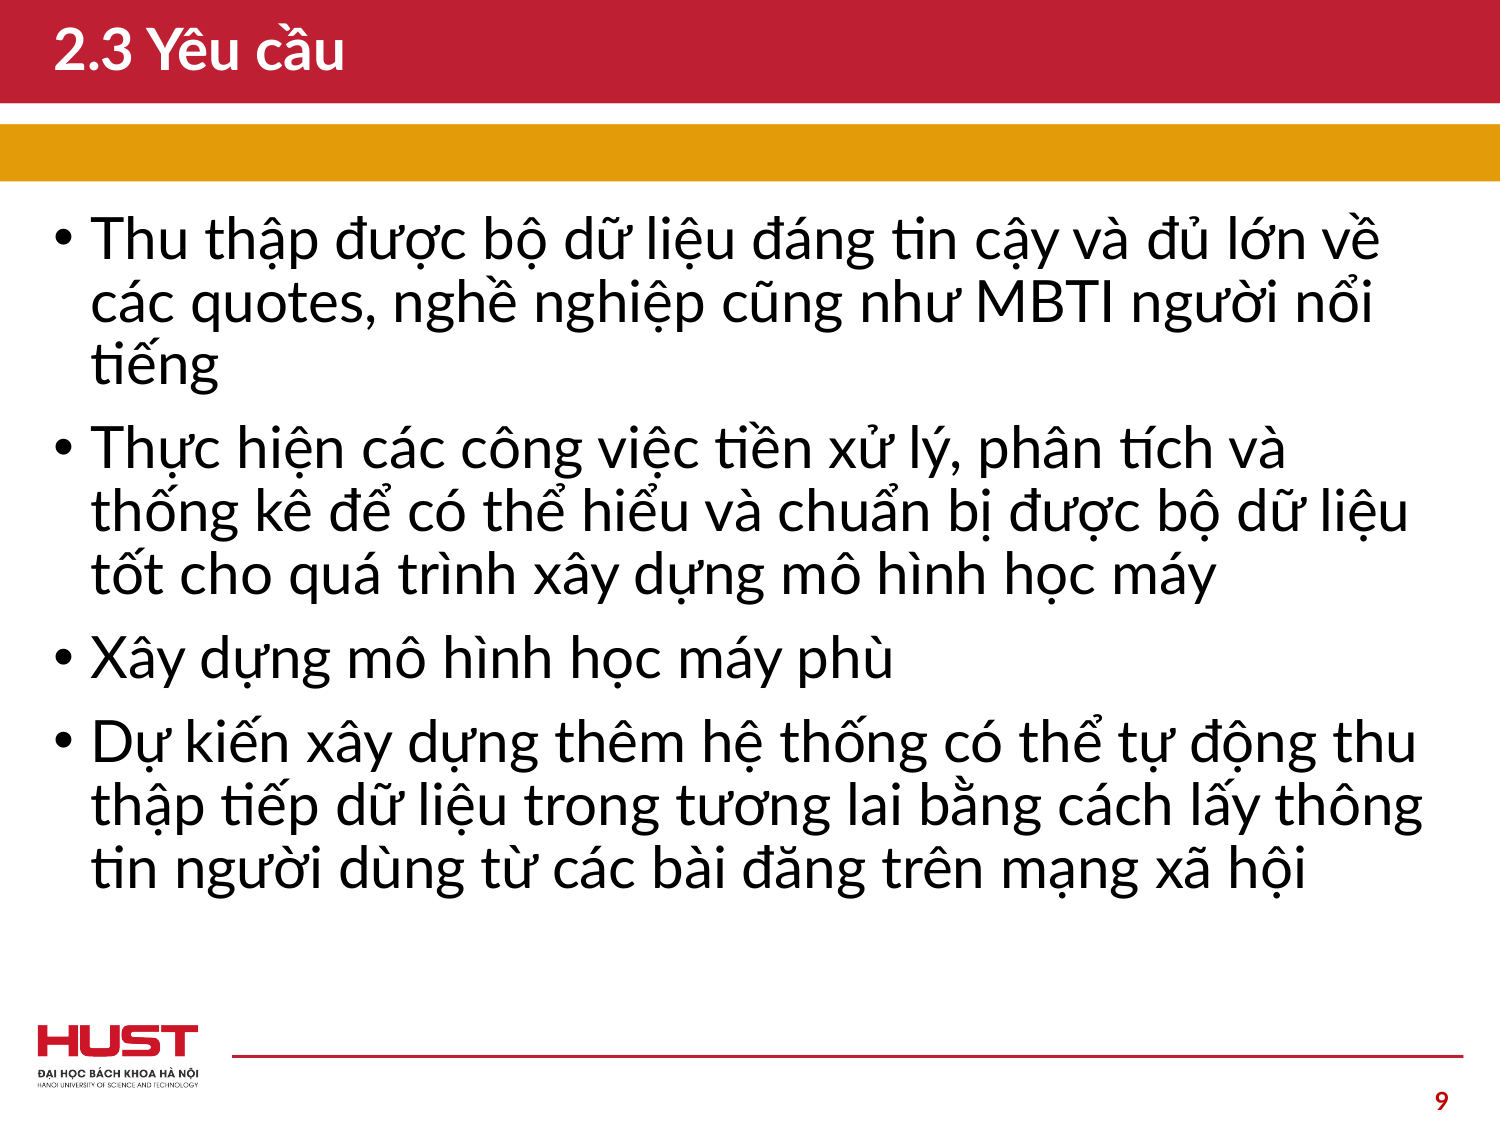

# 2.3 Yêu cầu
Thu thập được bộ dữ liệu đáng tin cậy và đủ lớn về các quotes, nghề nghiệp cũng như MBTI người nổi tiếng
Thực hiện các công việc tiền xử lý, phân tích và thống kê để có thể hiểu và chuẩn bị được bộ dữ liệu tốt cho quá trình xây dựng mô hình học máy
Xây dựng mô hình học máy phù
Dự kiến xây dựng thêm hệ thống có thể tự động thu thập tiếp dữ liệu trong tương lai bằng cách lấy thông tin người dùng từ các bài đăng trên mạng xã hội
9